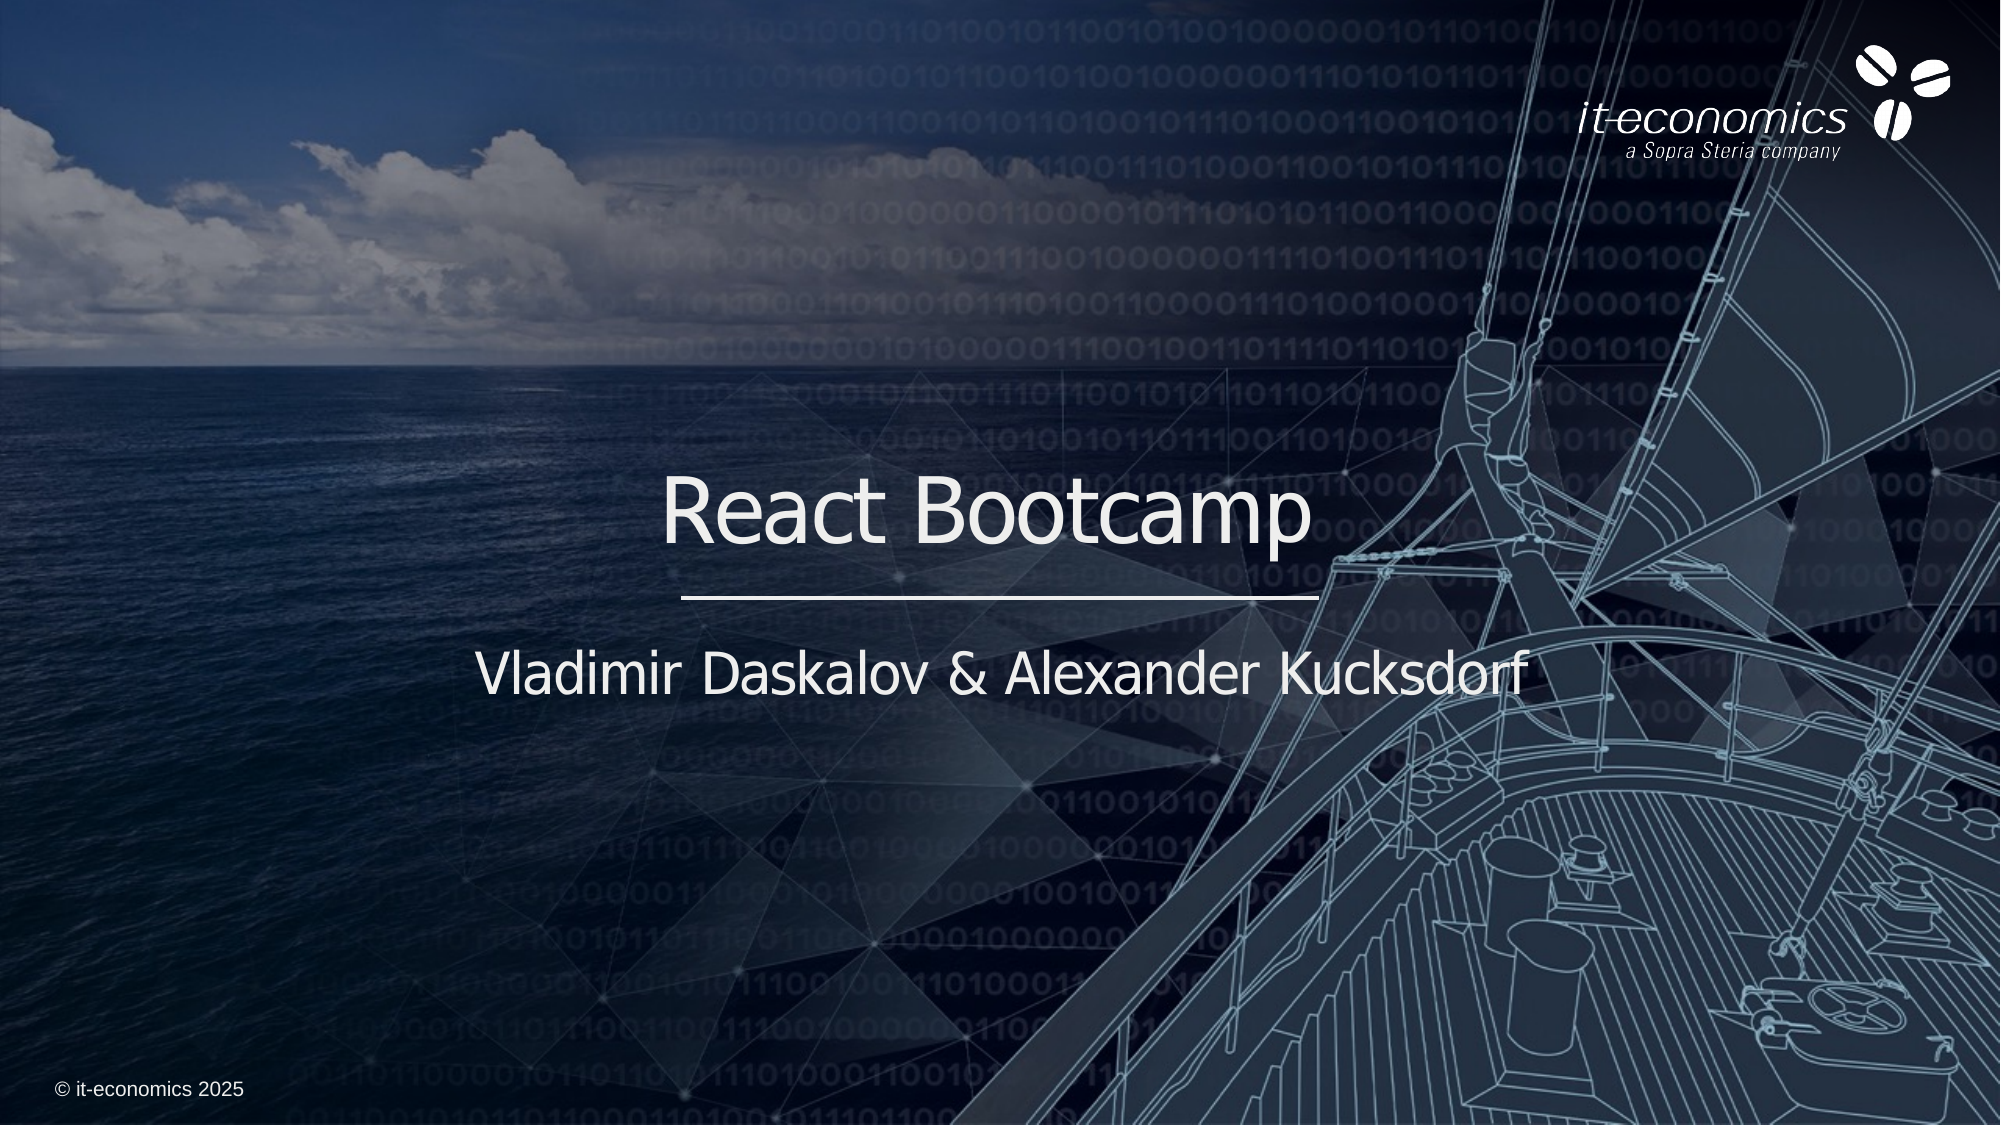

React Bootcamp
Vladimir Daskalov & Alexander Kucksdorf